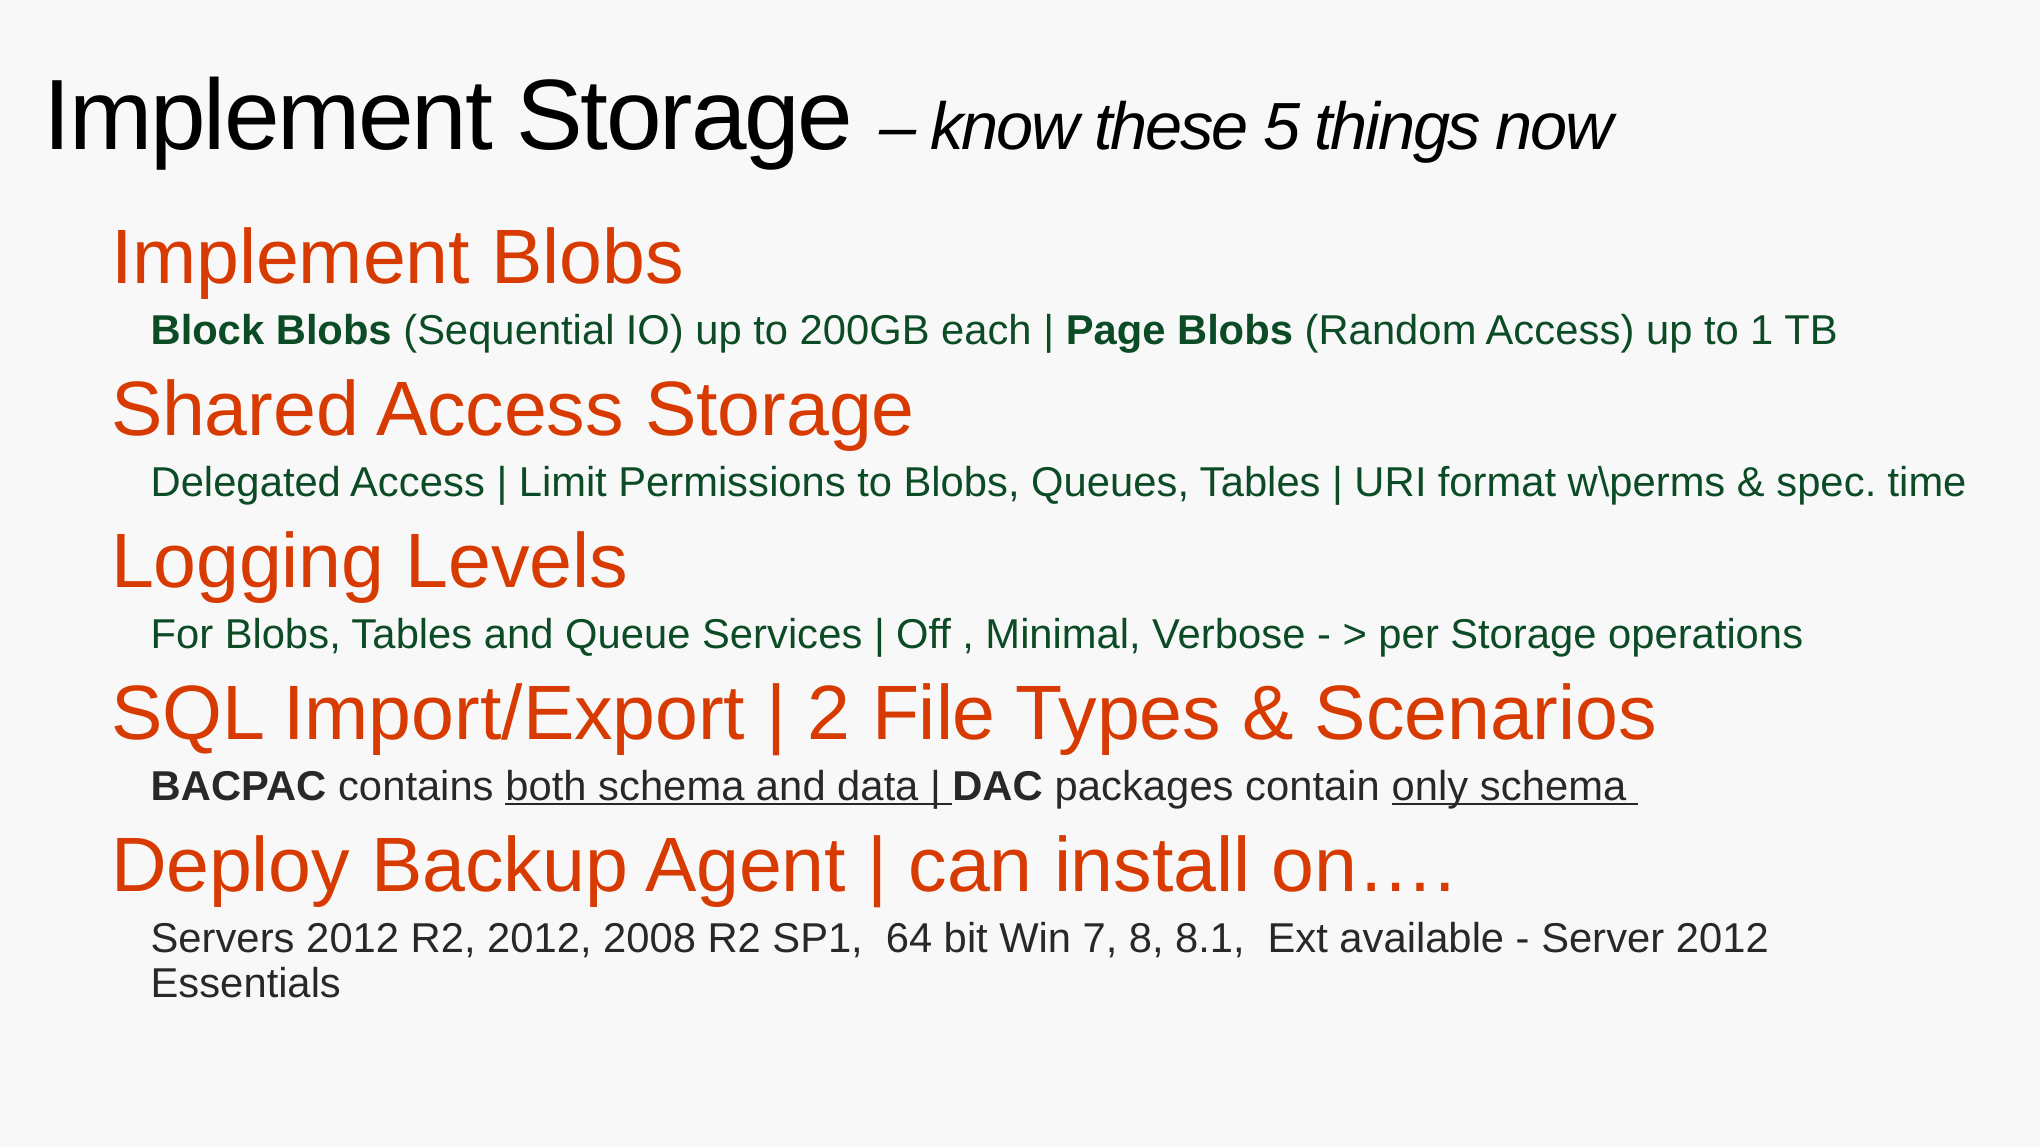

# Implement Storage – know these 5 things now
Implement Blobs
Block Blobs (Sequential IO) up to 200GB each | Page Blobs (Random Access) up to 1 TB
Shared Access Storage
Delegated Access | Limit Permissions to Blobs, Queues, Tables | URI format w\perms & spec. time
Logging Levels
For Blobs, Tables and Queue Services | Off , Minimal, Verbose - > per Storage operations
SQL Import/Export | 2 File Types & Scenarios
BACPAC contains both schema and data | DAC packages contain only schema
Deploy Backup Agent | can install on….
Servers 2012 R2, 2012, 2008 R2 SP1,  64 bit Win 7, 8, 8.1,  Ext available - Server 2012 Essentials